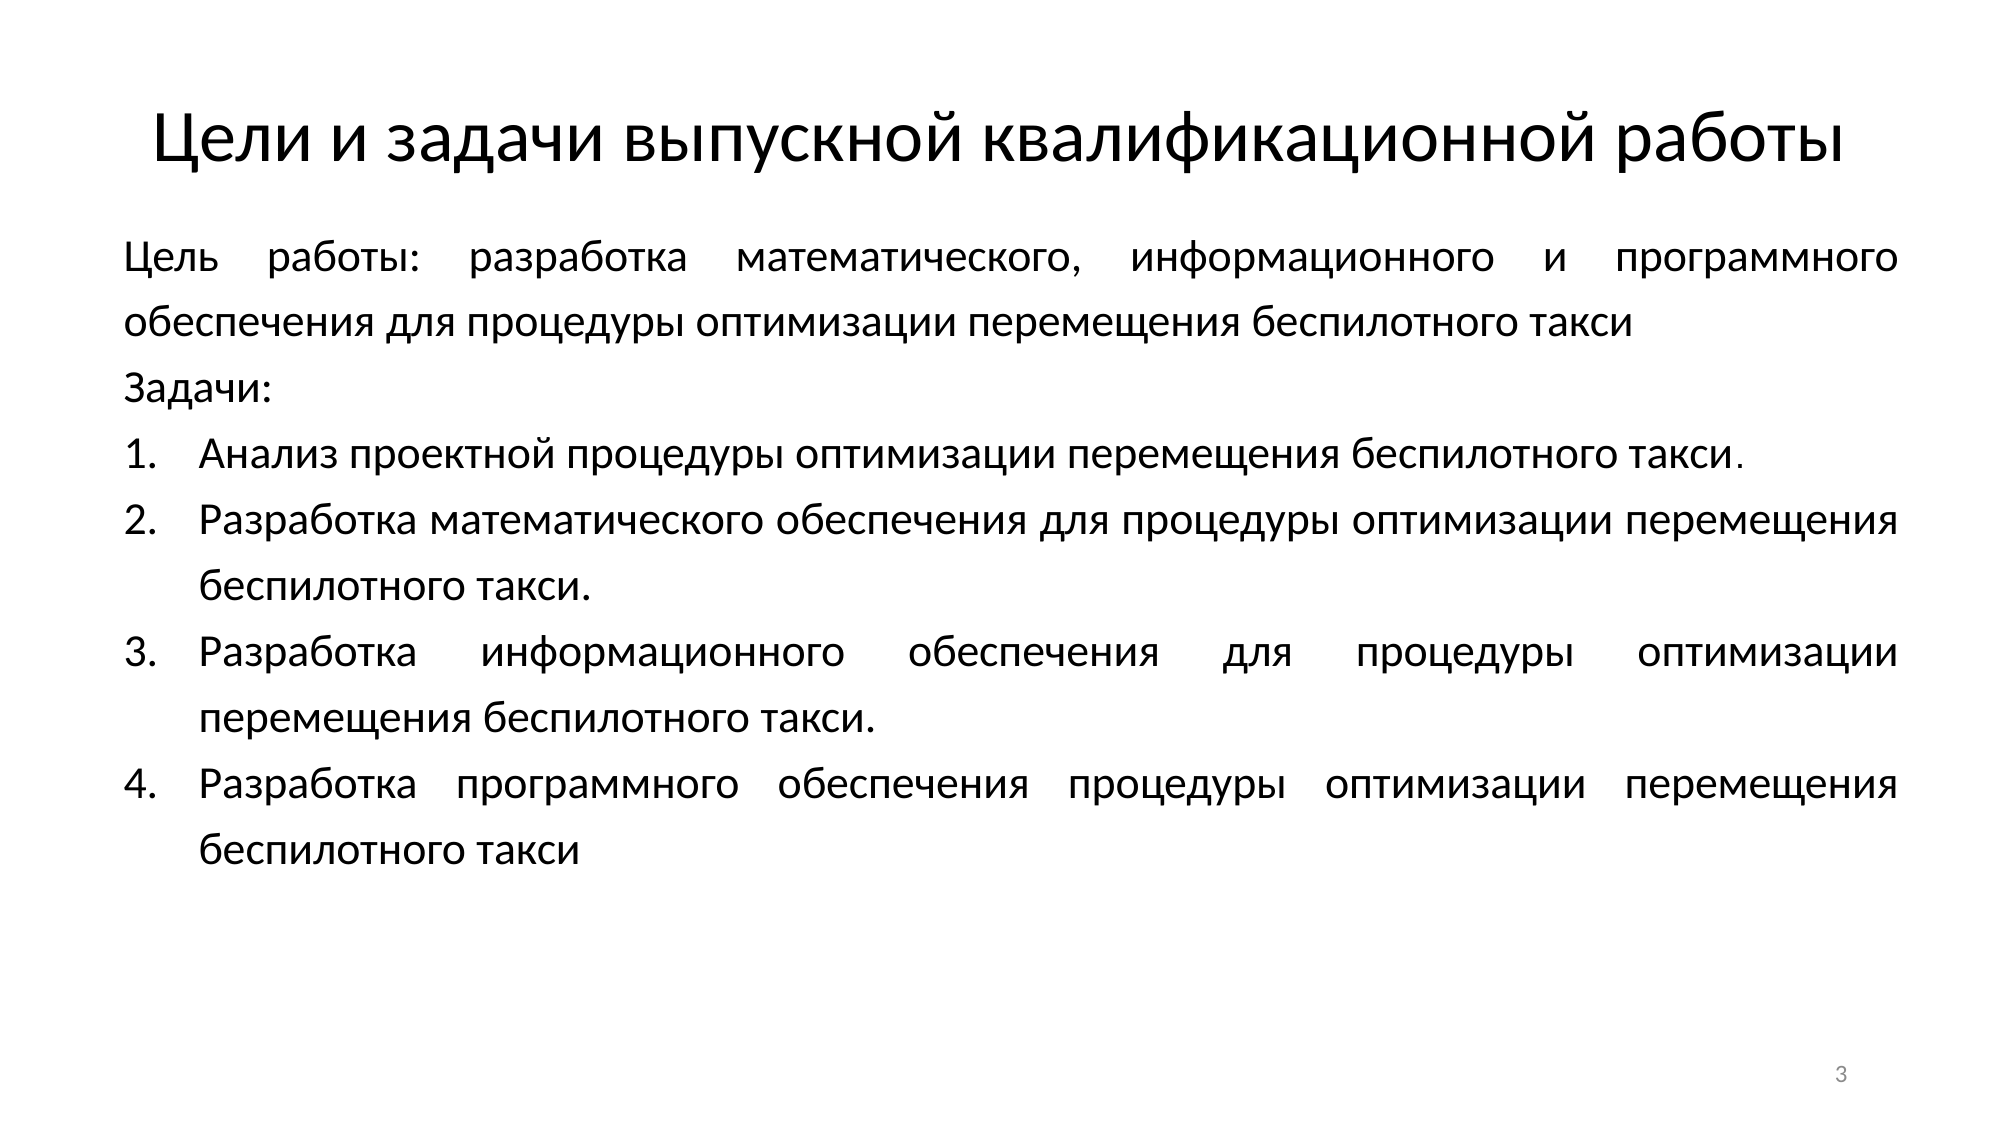

# Цели и задачи выпускной квалификационной работы
Цель работы: разработка математического, информационного и программного обеспечения для процедуры оптимизации перемещения беспилотного такси
Задачи:
Анализ проектной процедуры оптимизации перемещения беспилотного такси.
Разработка математического обеспечения для процедуры оптимизации перемещения беспилотного такси.
Разработка информационного обеспечения для процедуры оптимизации перемещения беспилотного такси.
Разработка программного обеспечения процедуры оптимизации перемещения беспилотного такси
3